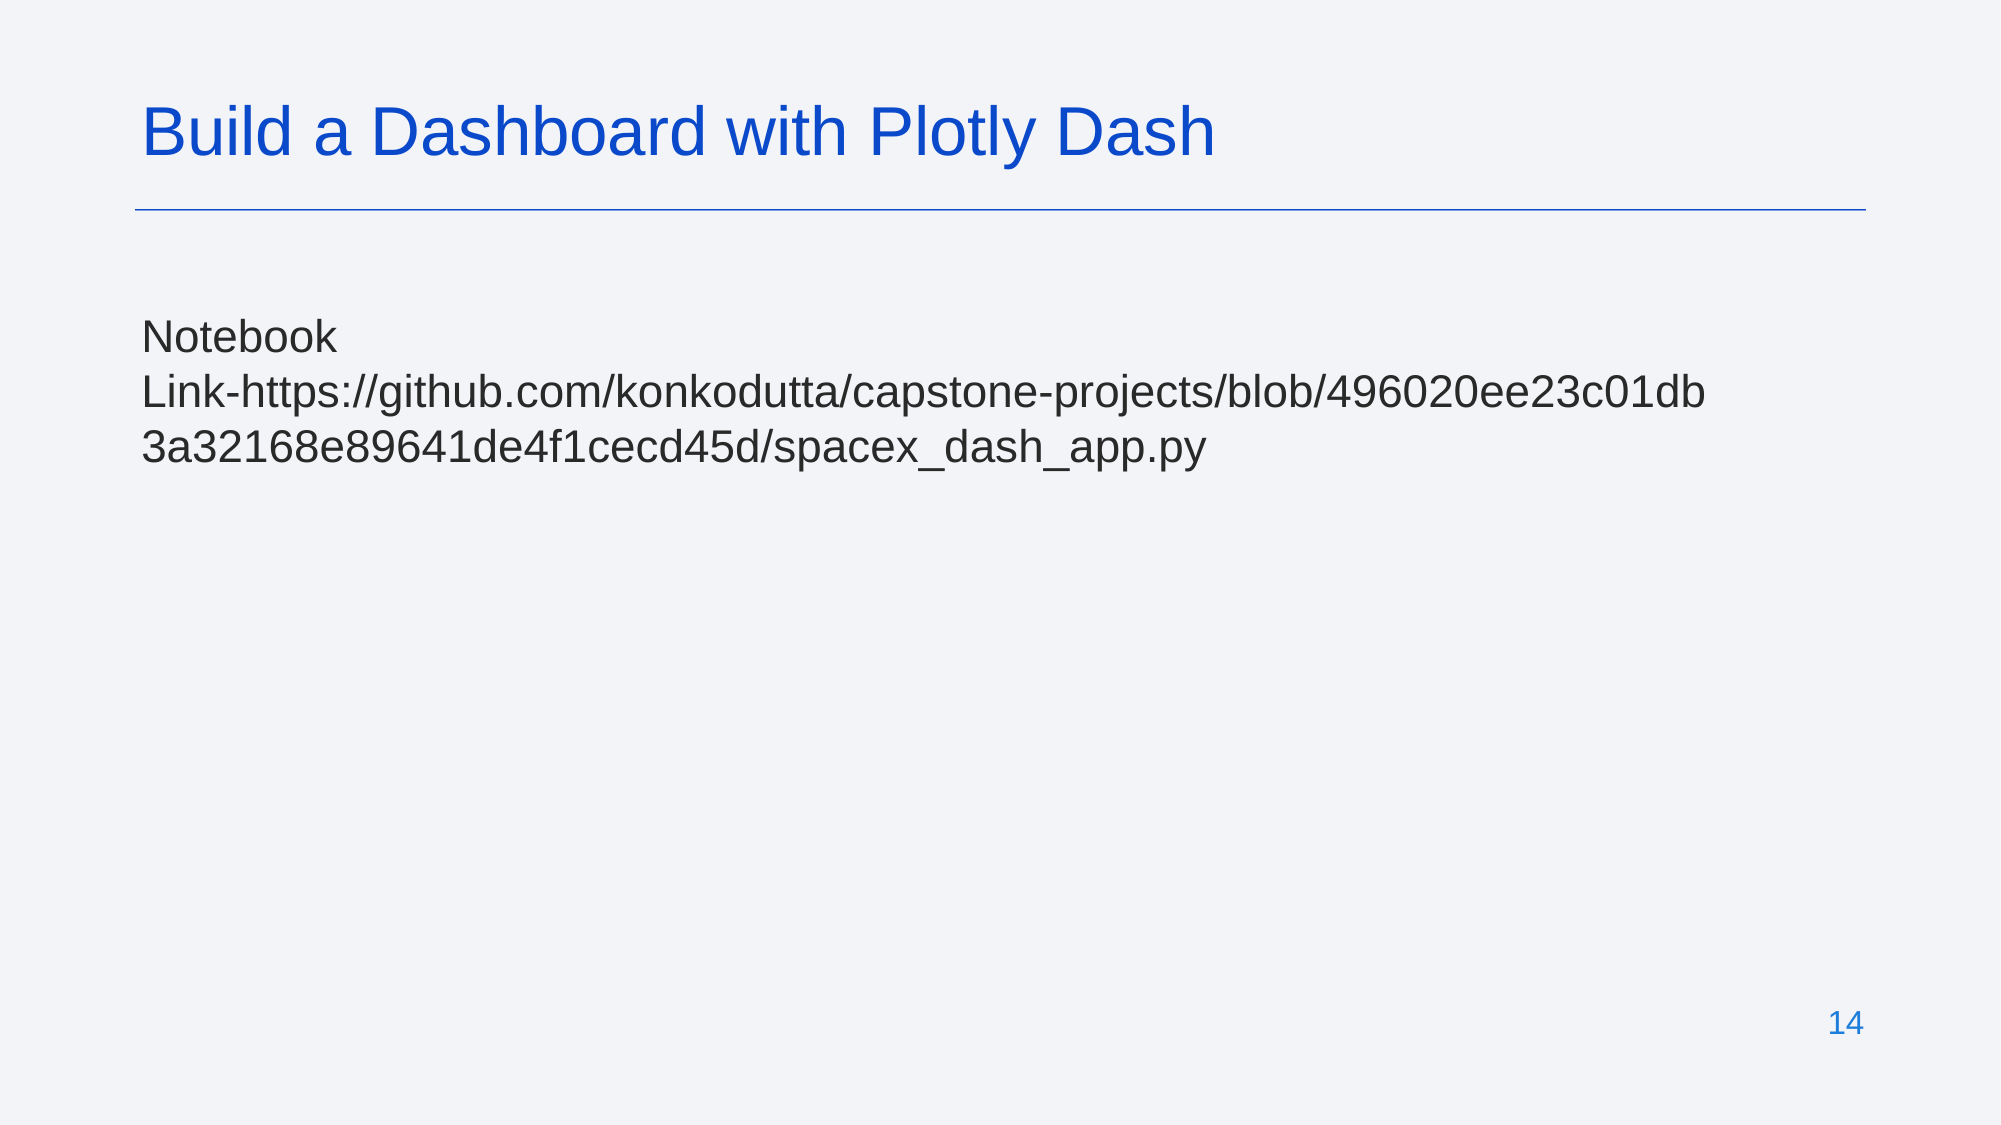

Build a Dashboard with Plotly Dash
Notebook Link-https://github.com/konkodutta/capstone-projects/blob/496020ee23c01db3a32168e89641de4f1cecd45d/spacex_dash_app.py
14